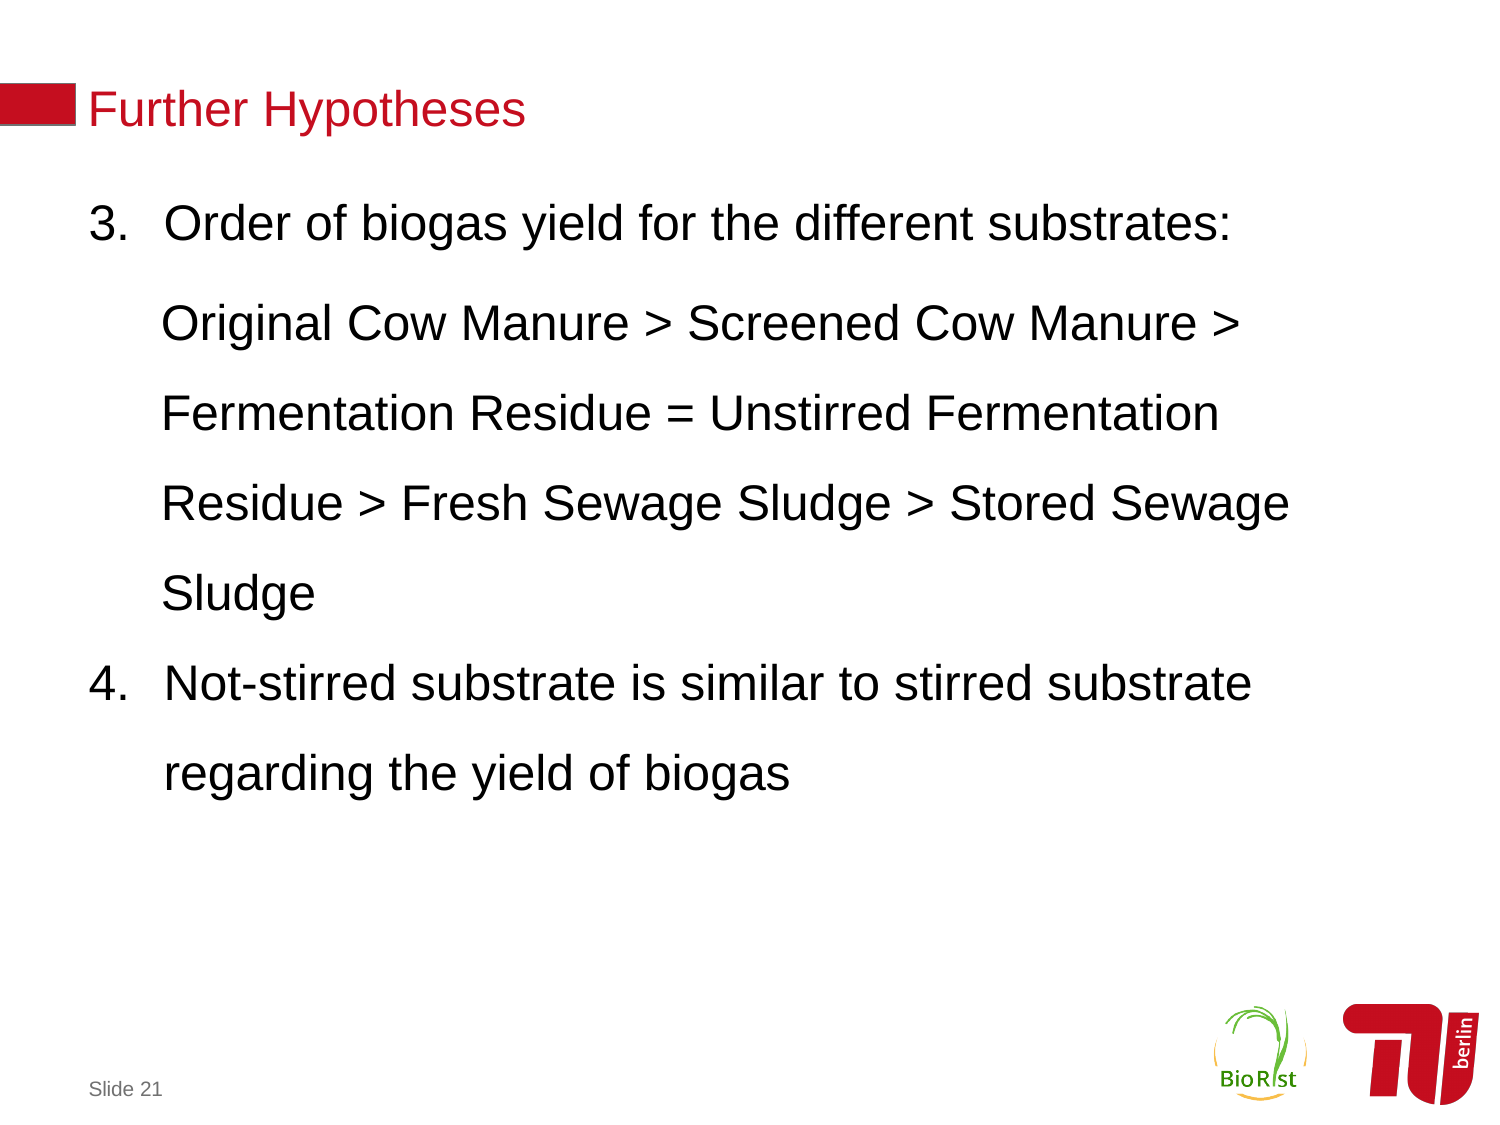

Further Hypotheses

Order of biogas yield for the different substrates:
Original Cow Manure > Screened Cow Manure > Fermentation Residue = Unstirred Fermentation Residue > Fresh Sewage Sludge > Stored Sewage Sludge
Not-stirred substrate is similar to stirred substrate regarding the yield of biogas
Slide 21